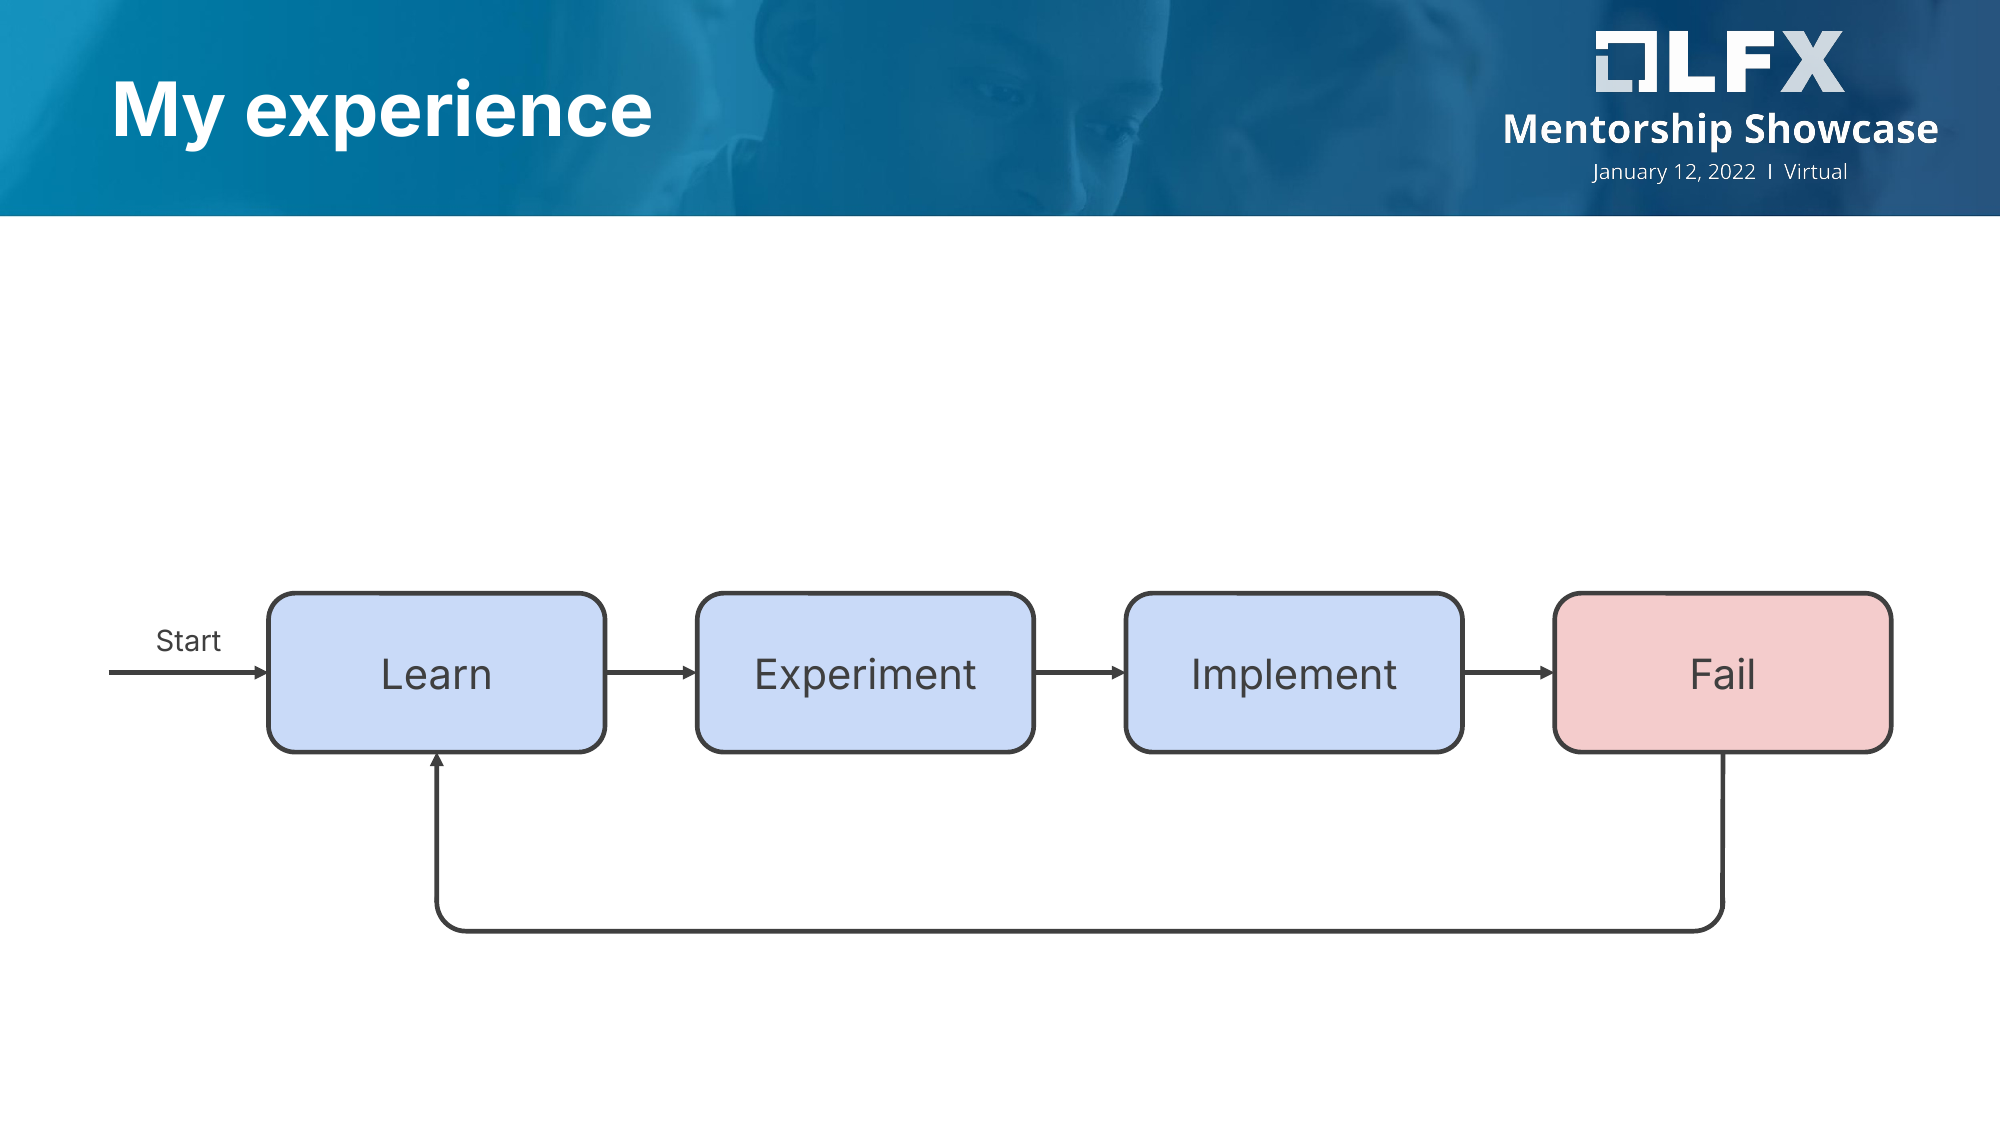

My experience
Learn
Experiment
Implement
Fail
Start